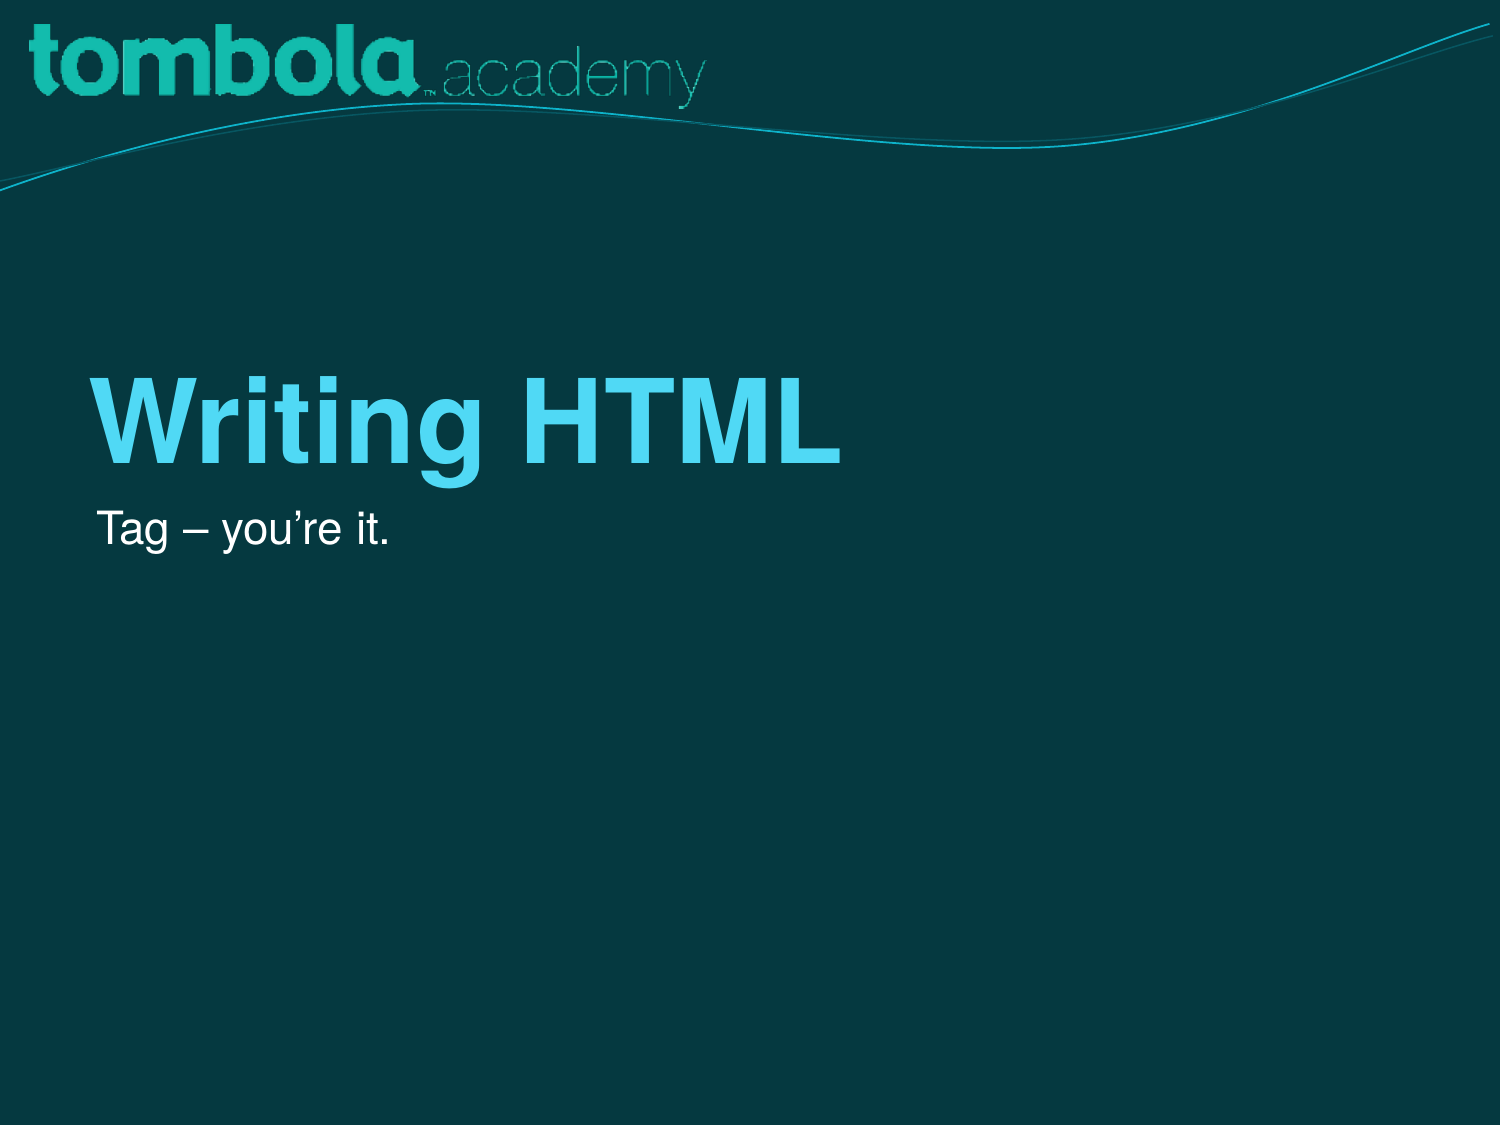

# Writing HTML
Tag – you’re it.